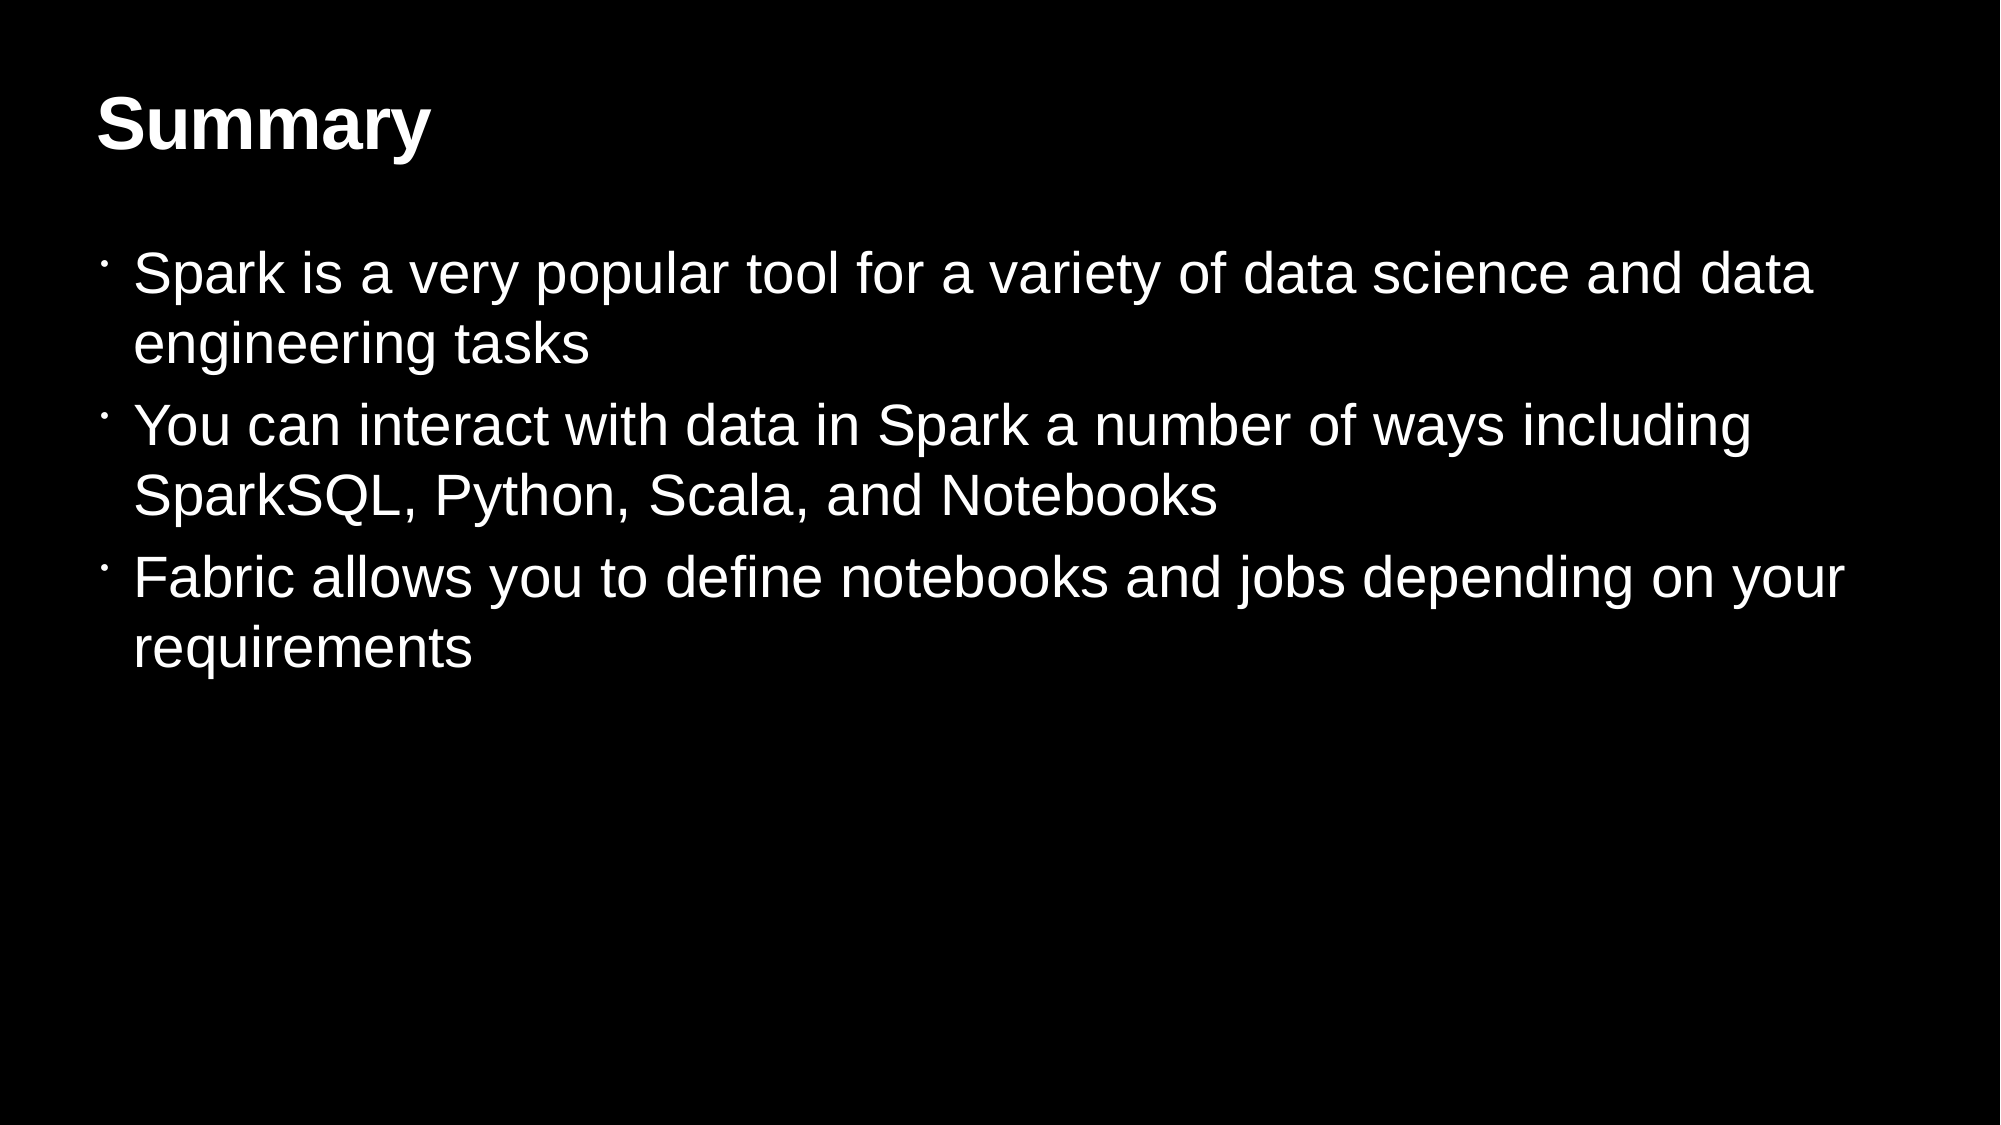

# Summary
Spark is a very popular tool for a variety of data science and data engineering tasks
You can interact with data in Spark a number of ways including SparkSQL, Python, Scala, and Notebooks
Fabric allows you to define notebooks and jobs depending on your requirements